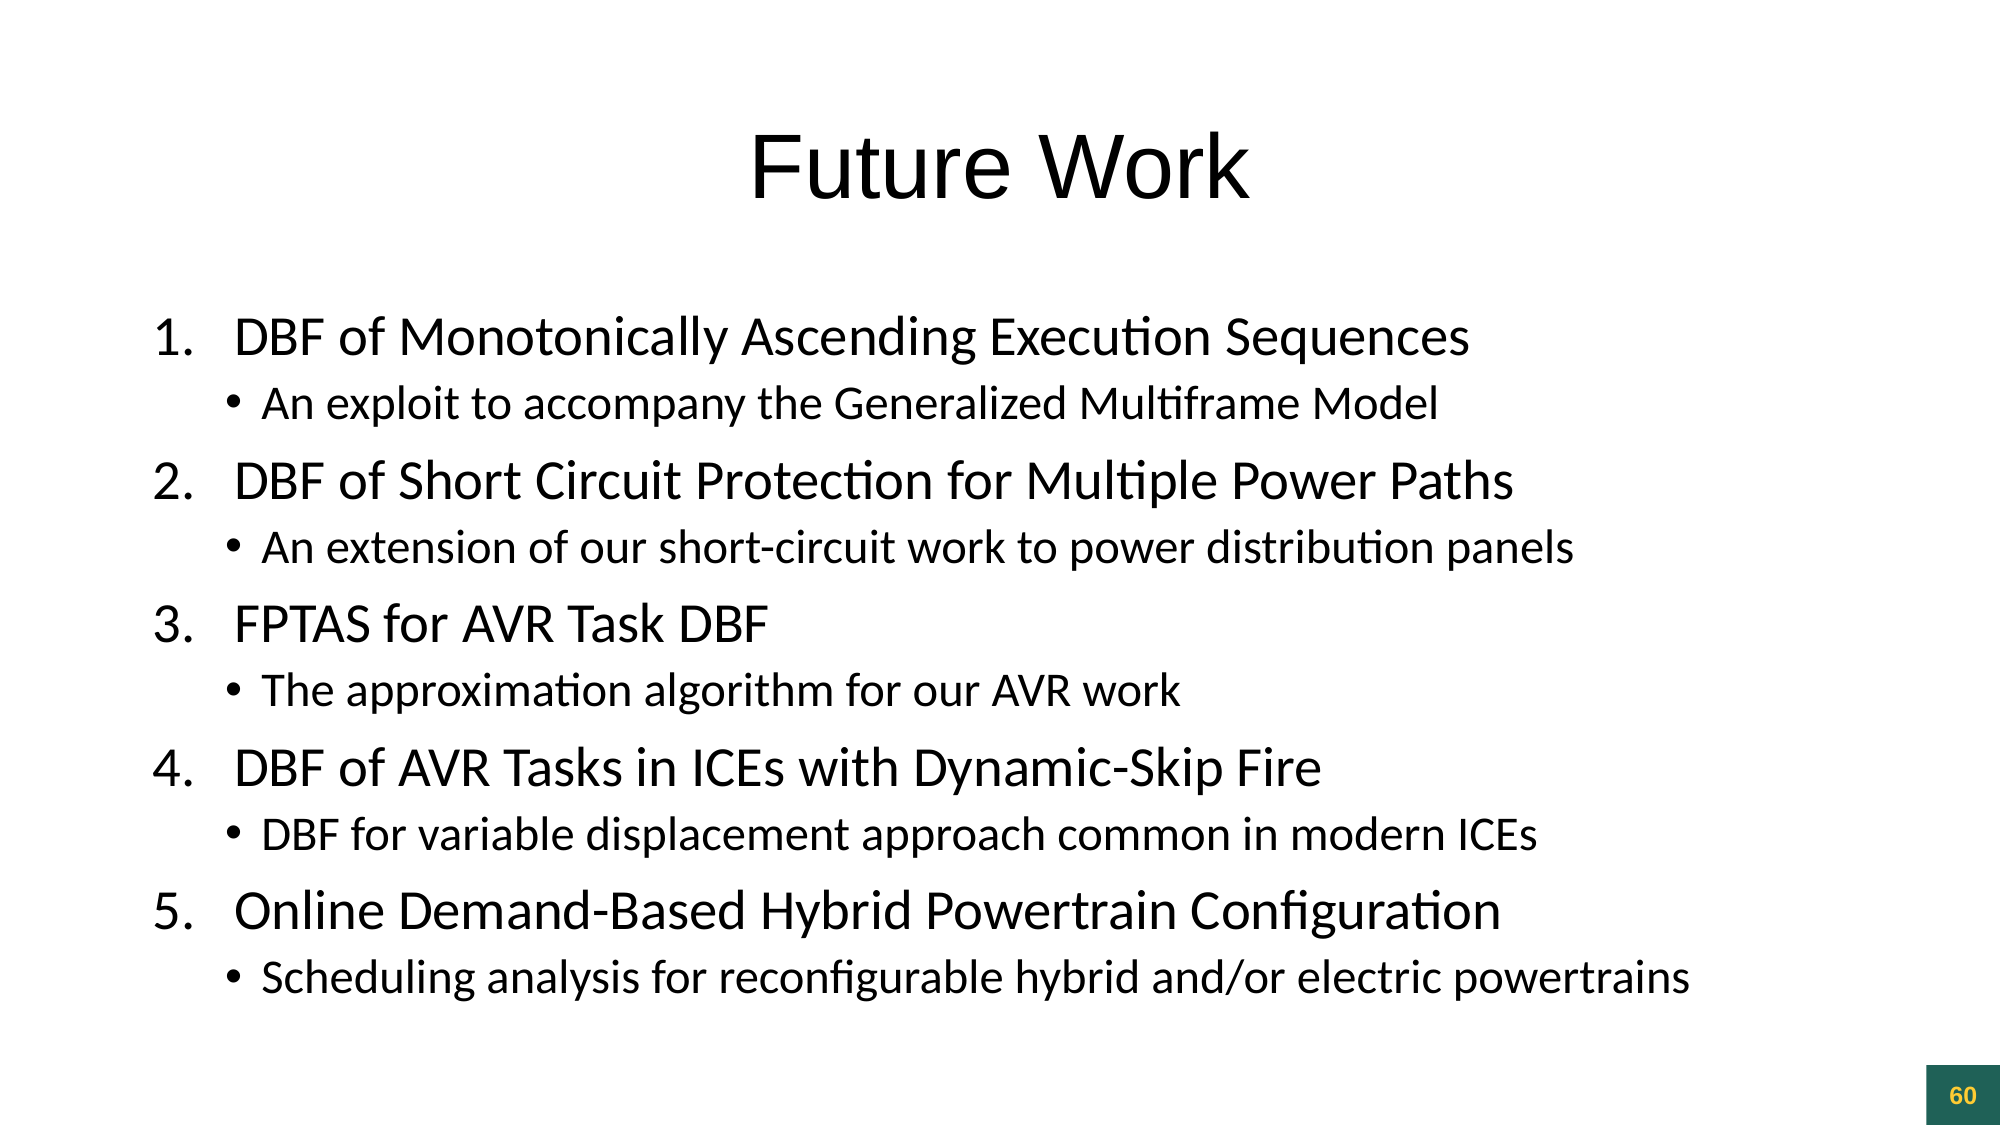

# Future Work
DBF of Monotonically Ascending Execution Sequences
An exploit to accompany the Generalized Multiframe Model
DBF of Short Circuit Protection for Multiple Power Paths
An extension of our short-circuit work to power distribution panels
FPTAS for AVR Task DBF
The approximation algorithm for our AVR work
DBF of AVR Tasks in ICEs with Dynamic-Skip Fire
DBF for variable displacement approach common in modern ICEs
Online Demand-Based Hybrid Powertrain Configuration
Scheduling analysis for reconfigurable hybrid and/or electric powertrains
60